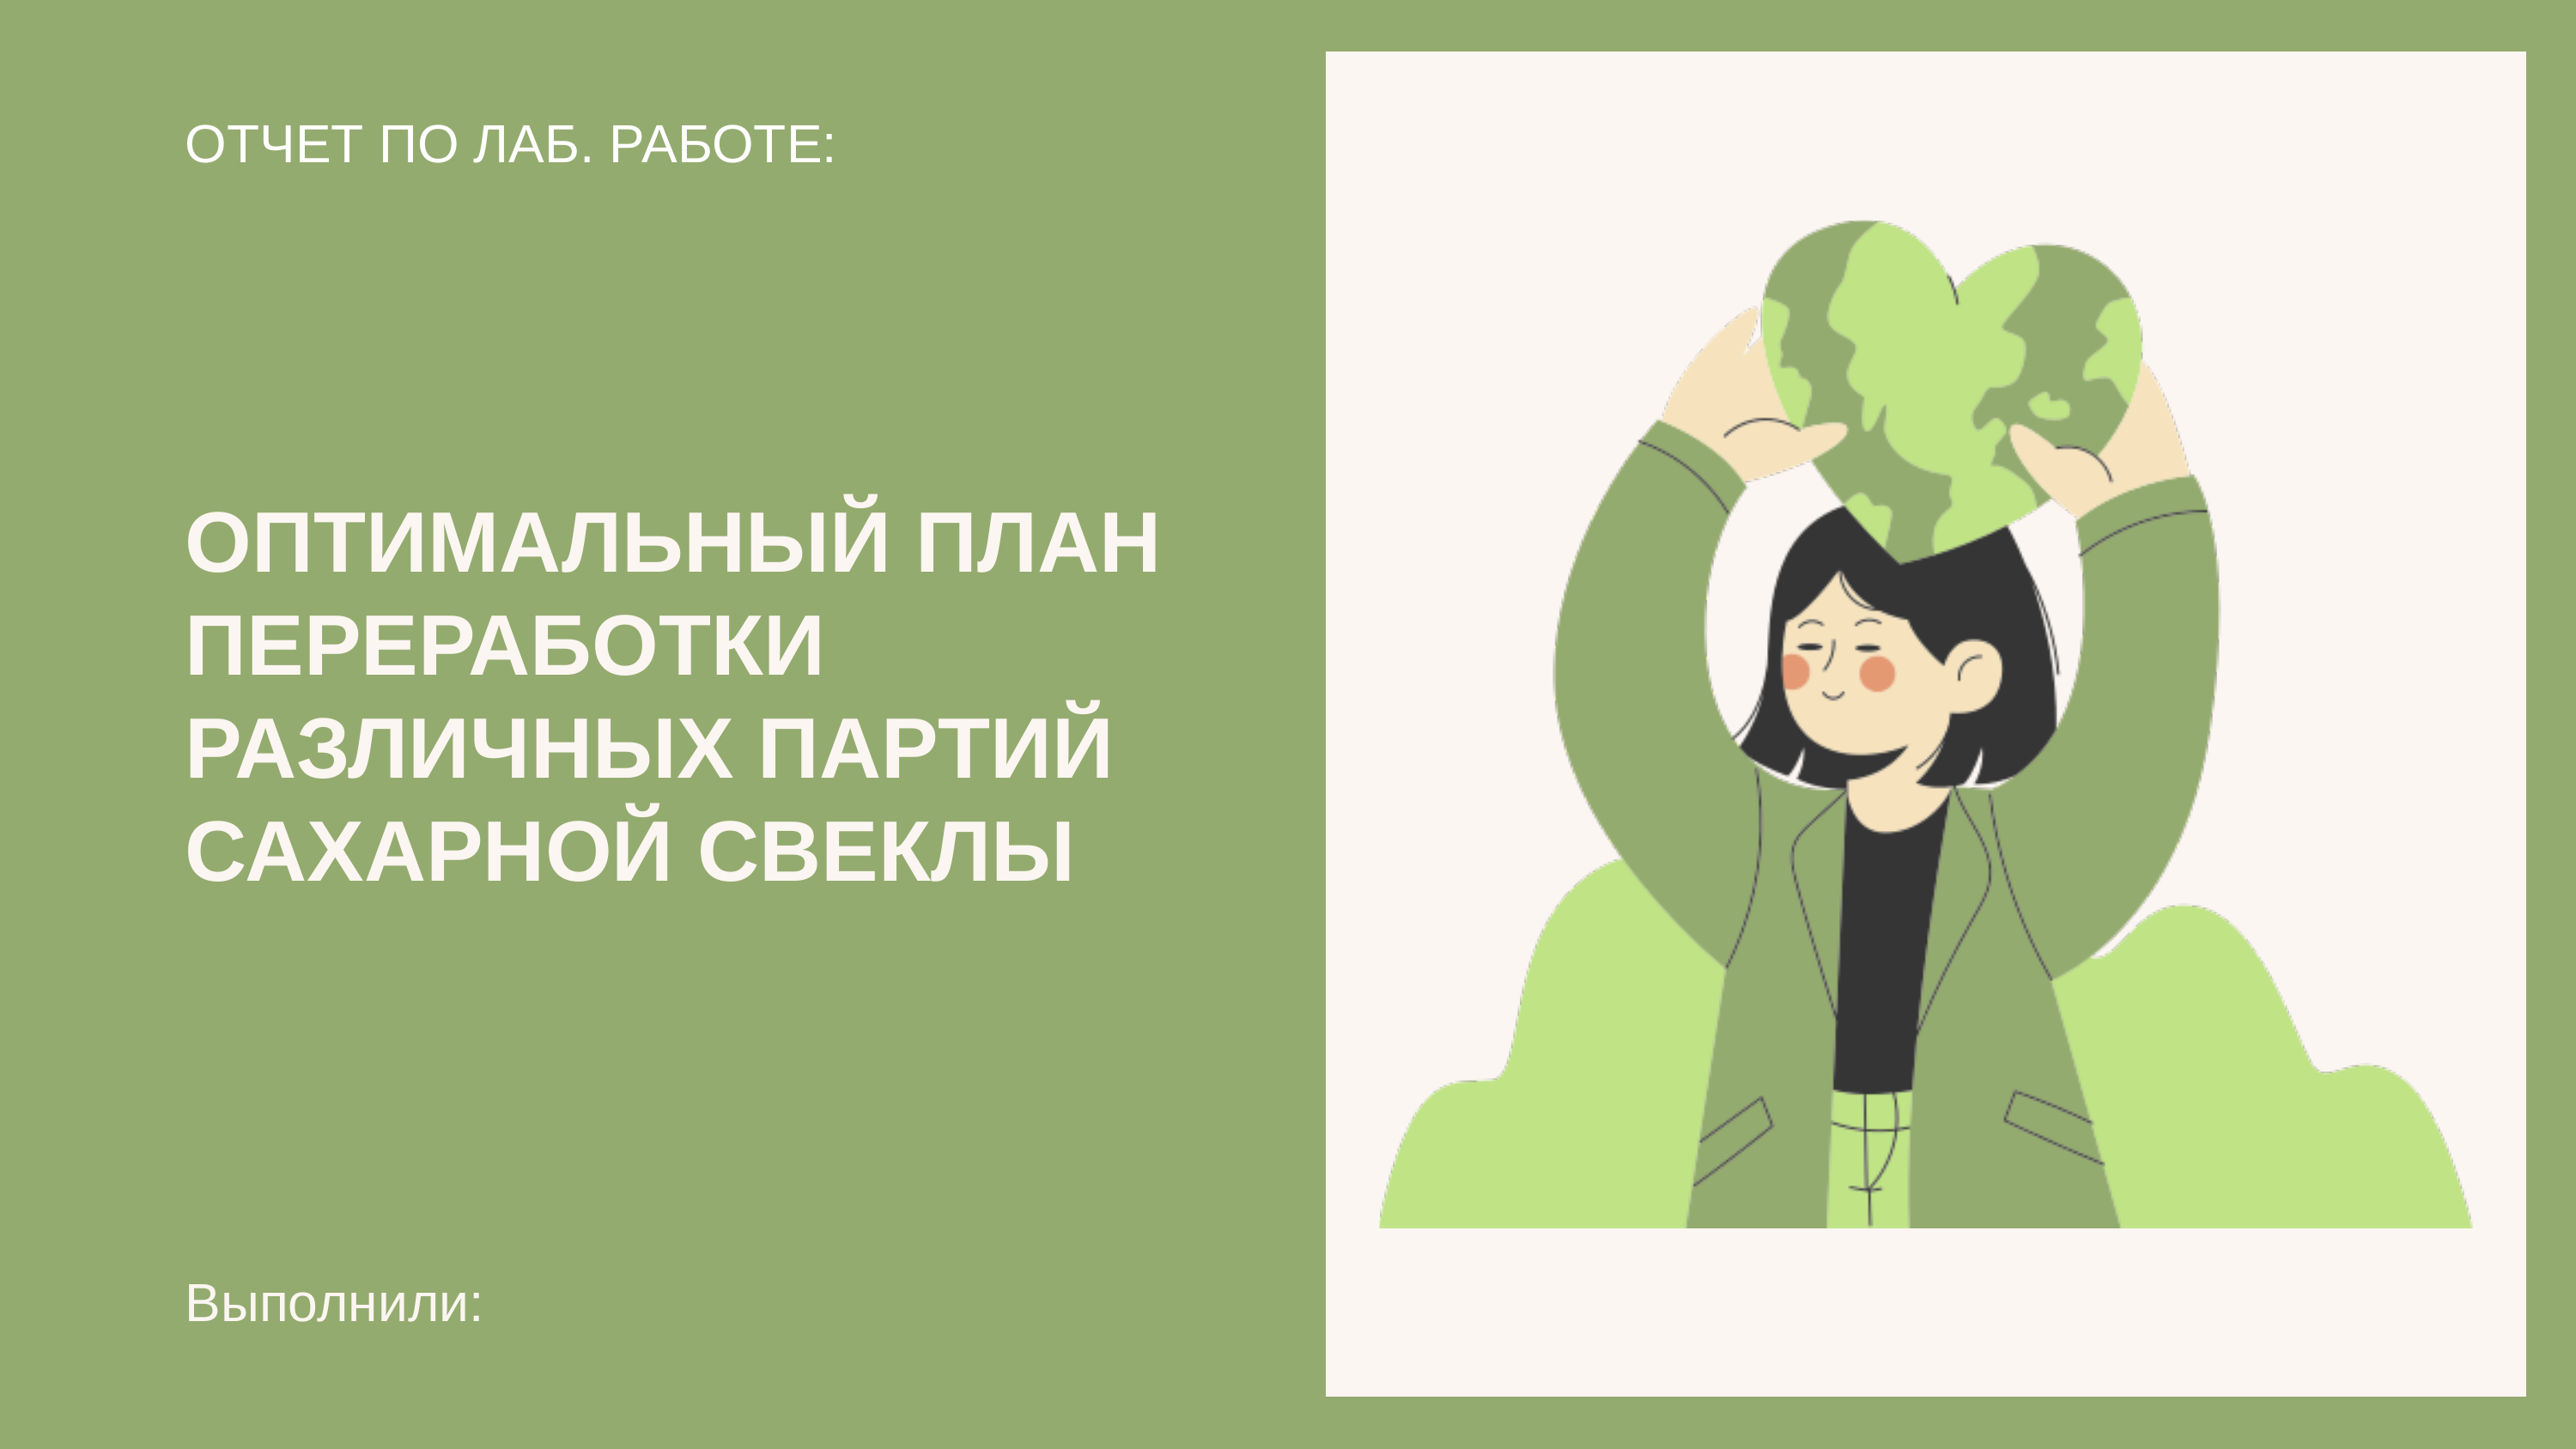

ОТЧЕТ ПО ЛАБ. РАБОТЕ:

ОПТИМАЛЬНЫЙ ПЛАН
ПЕРЕРАБОТКИ
РАЗЛИЧНЫХ ПАРТИЙ
САХАРНОЙ СВЕКЛЫ
Выполнили: